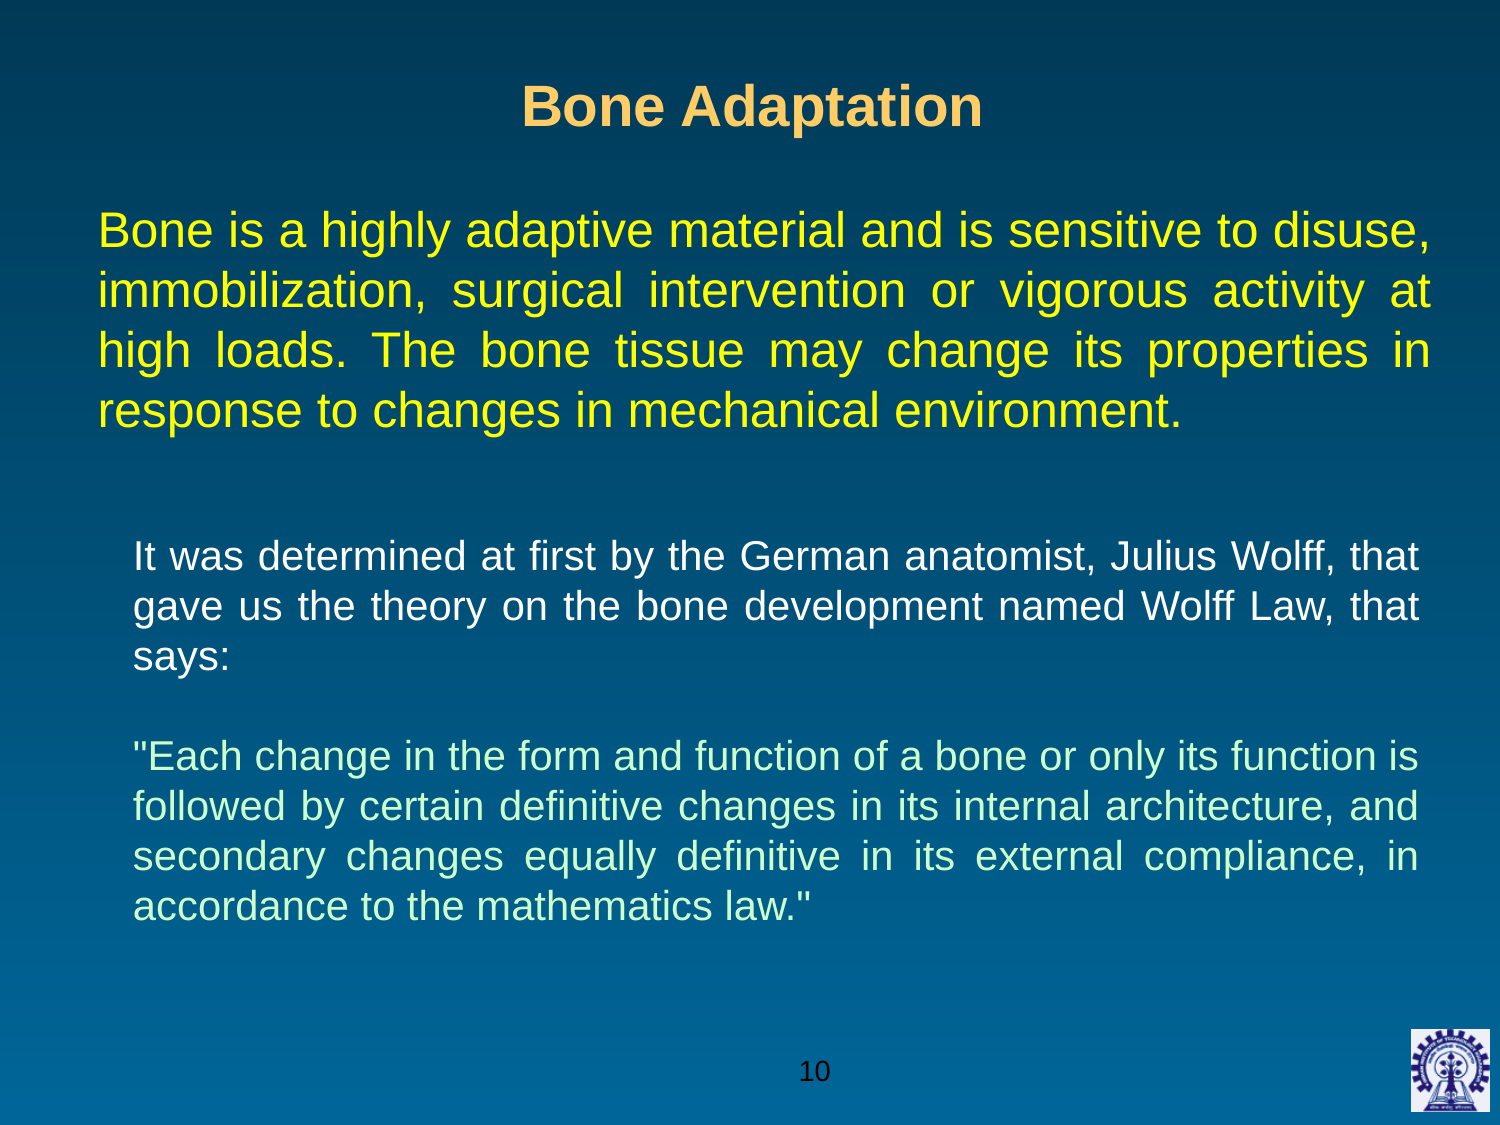

Bone Adaptation
Bone is a highly adaptive material and is sensitive to disuse, immobilization, surgical intervention or vigorous activity at high loads. The bone tissue may change its properties in response to changes in mechanical environment.
It was determined at first by the German anatomist, Julius Wolff, that gave us the theory on the bone development named Wolff Law, that says:

"Each change in the form and function of a bone or only its function is followed by certain definitive changes in its internal architecture, and secondary changes equally definitive in its external compliance, in accordance to the mathematics law."

10